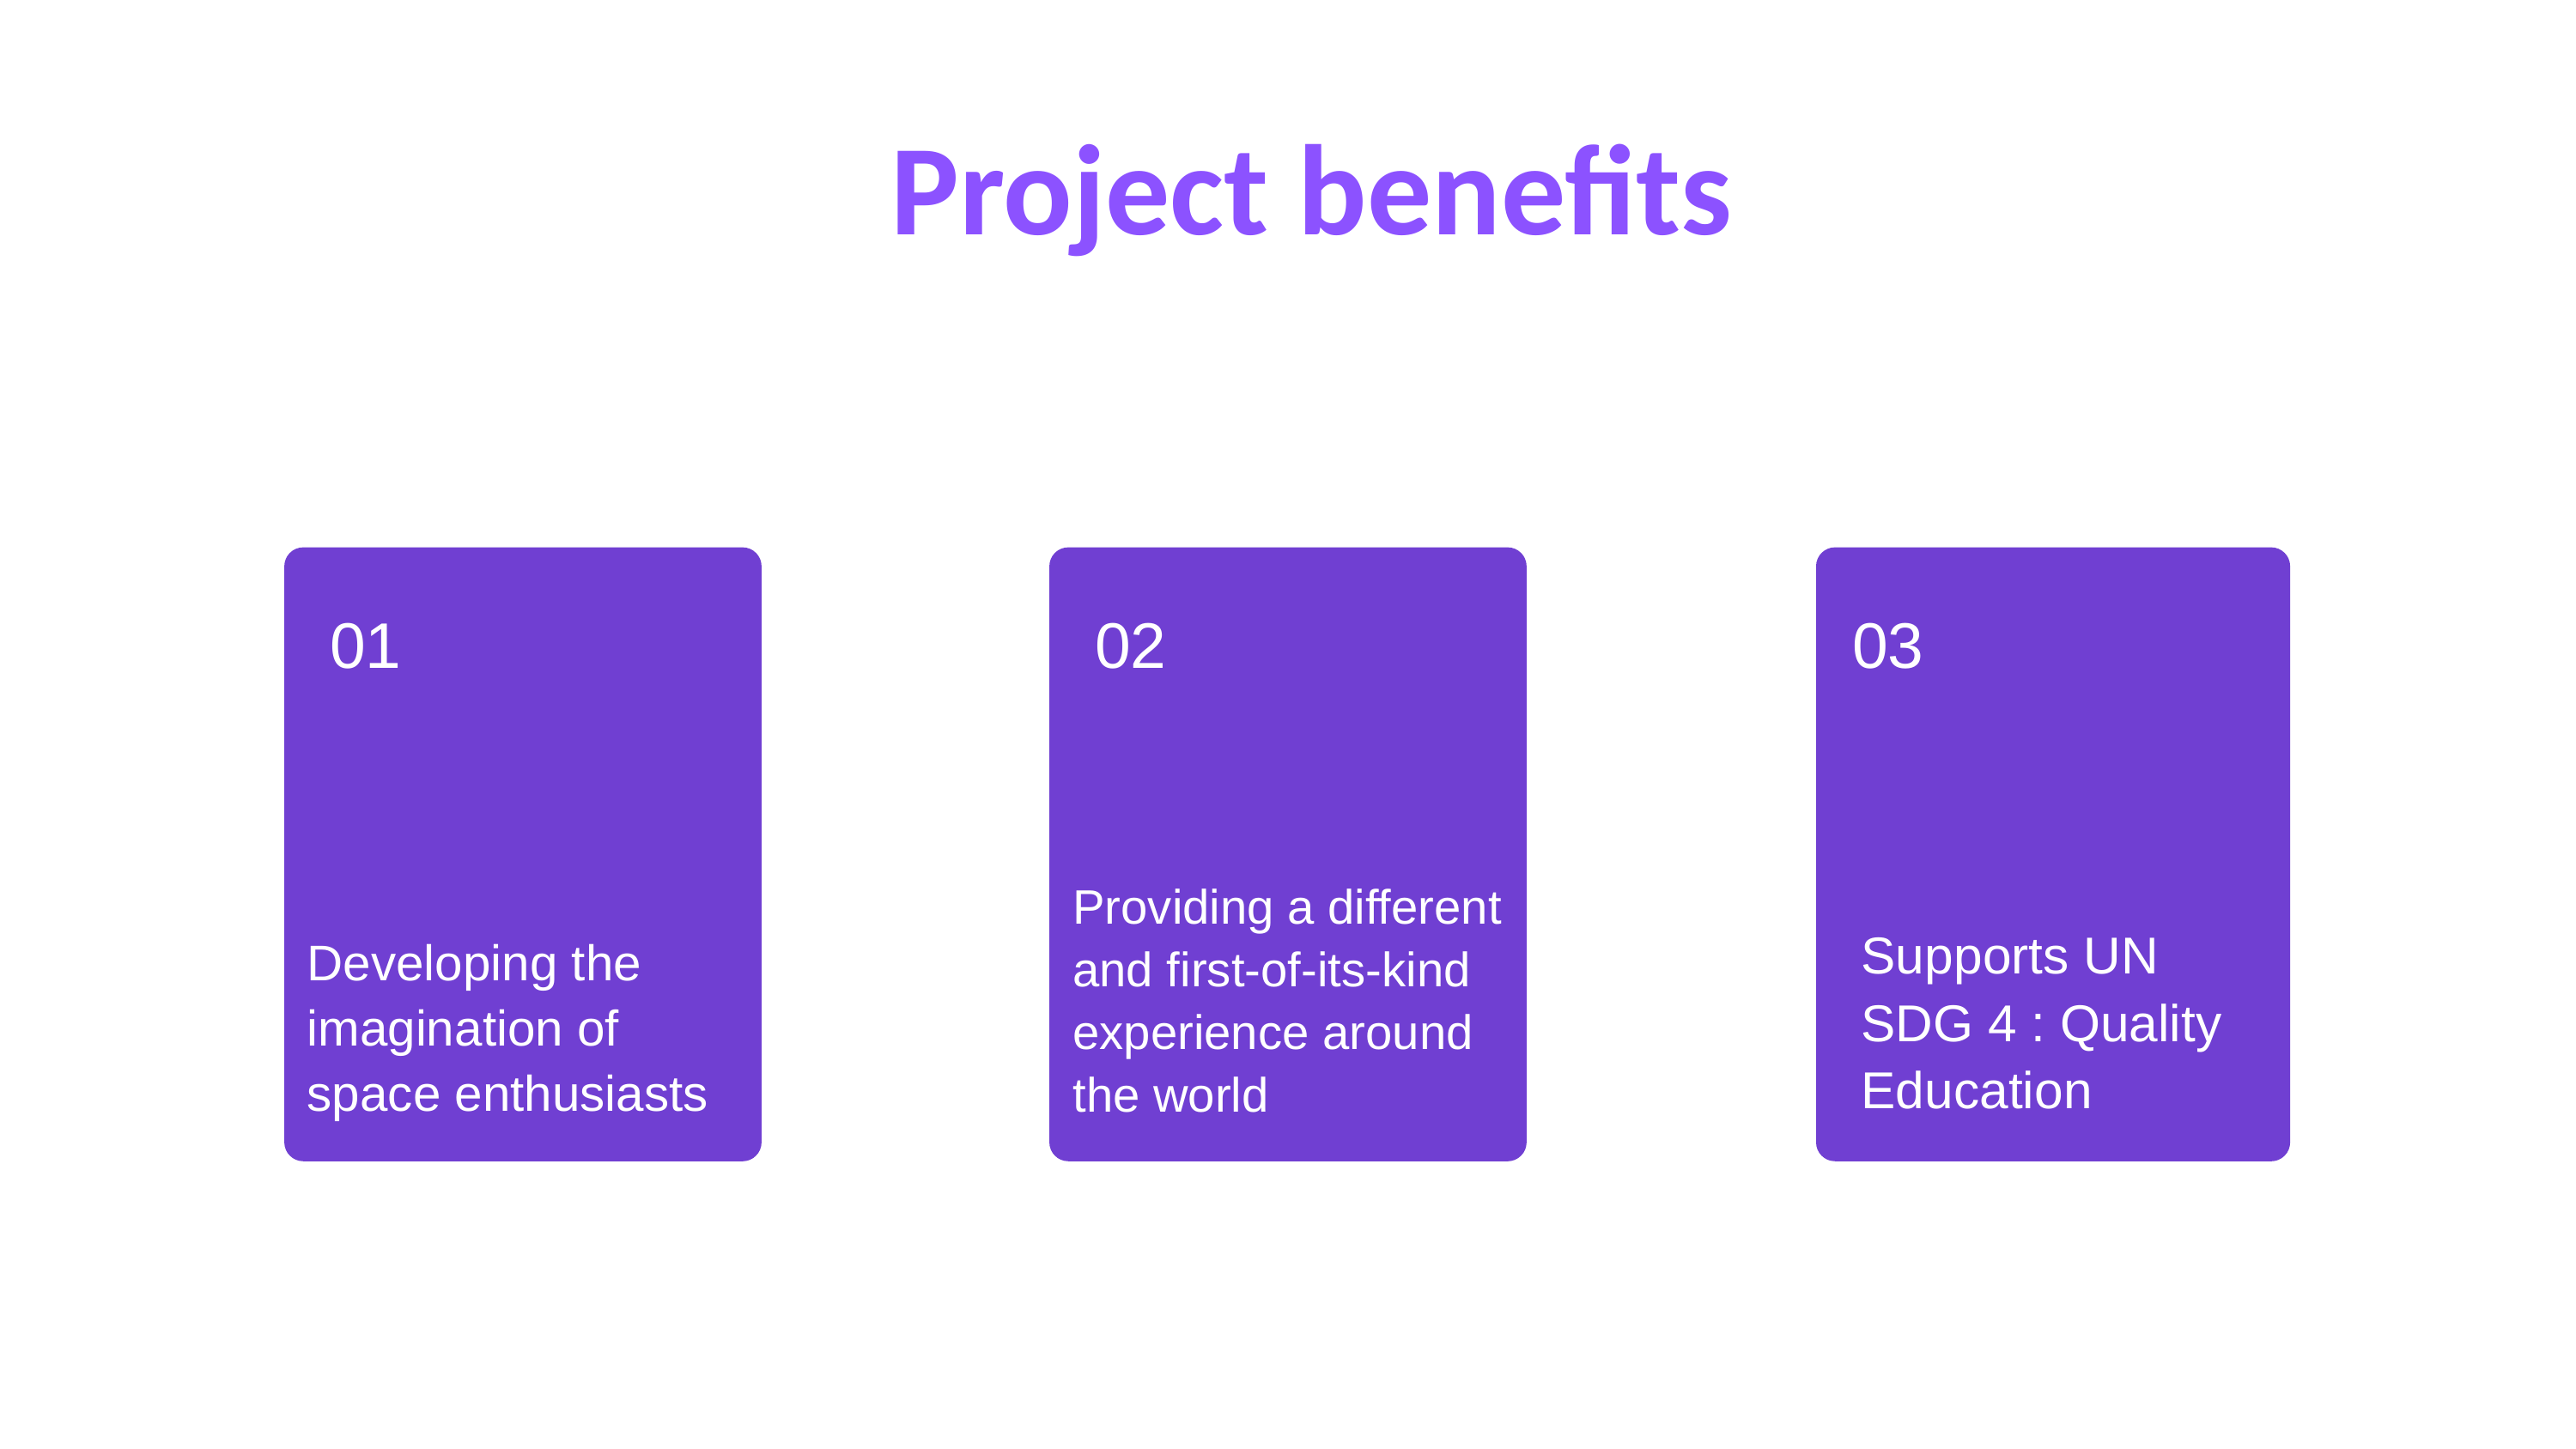

Project benefits

01
02
03
Providing a different and first-of-its-kind experience around the world
Supports UN SDG 4 : Quality Education
Developing the imagination of space enthusiasts